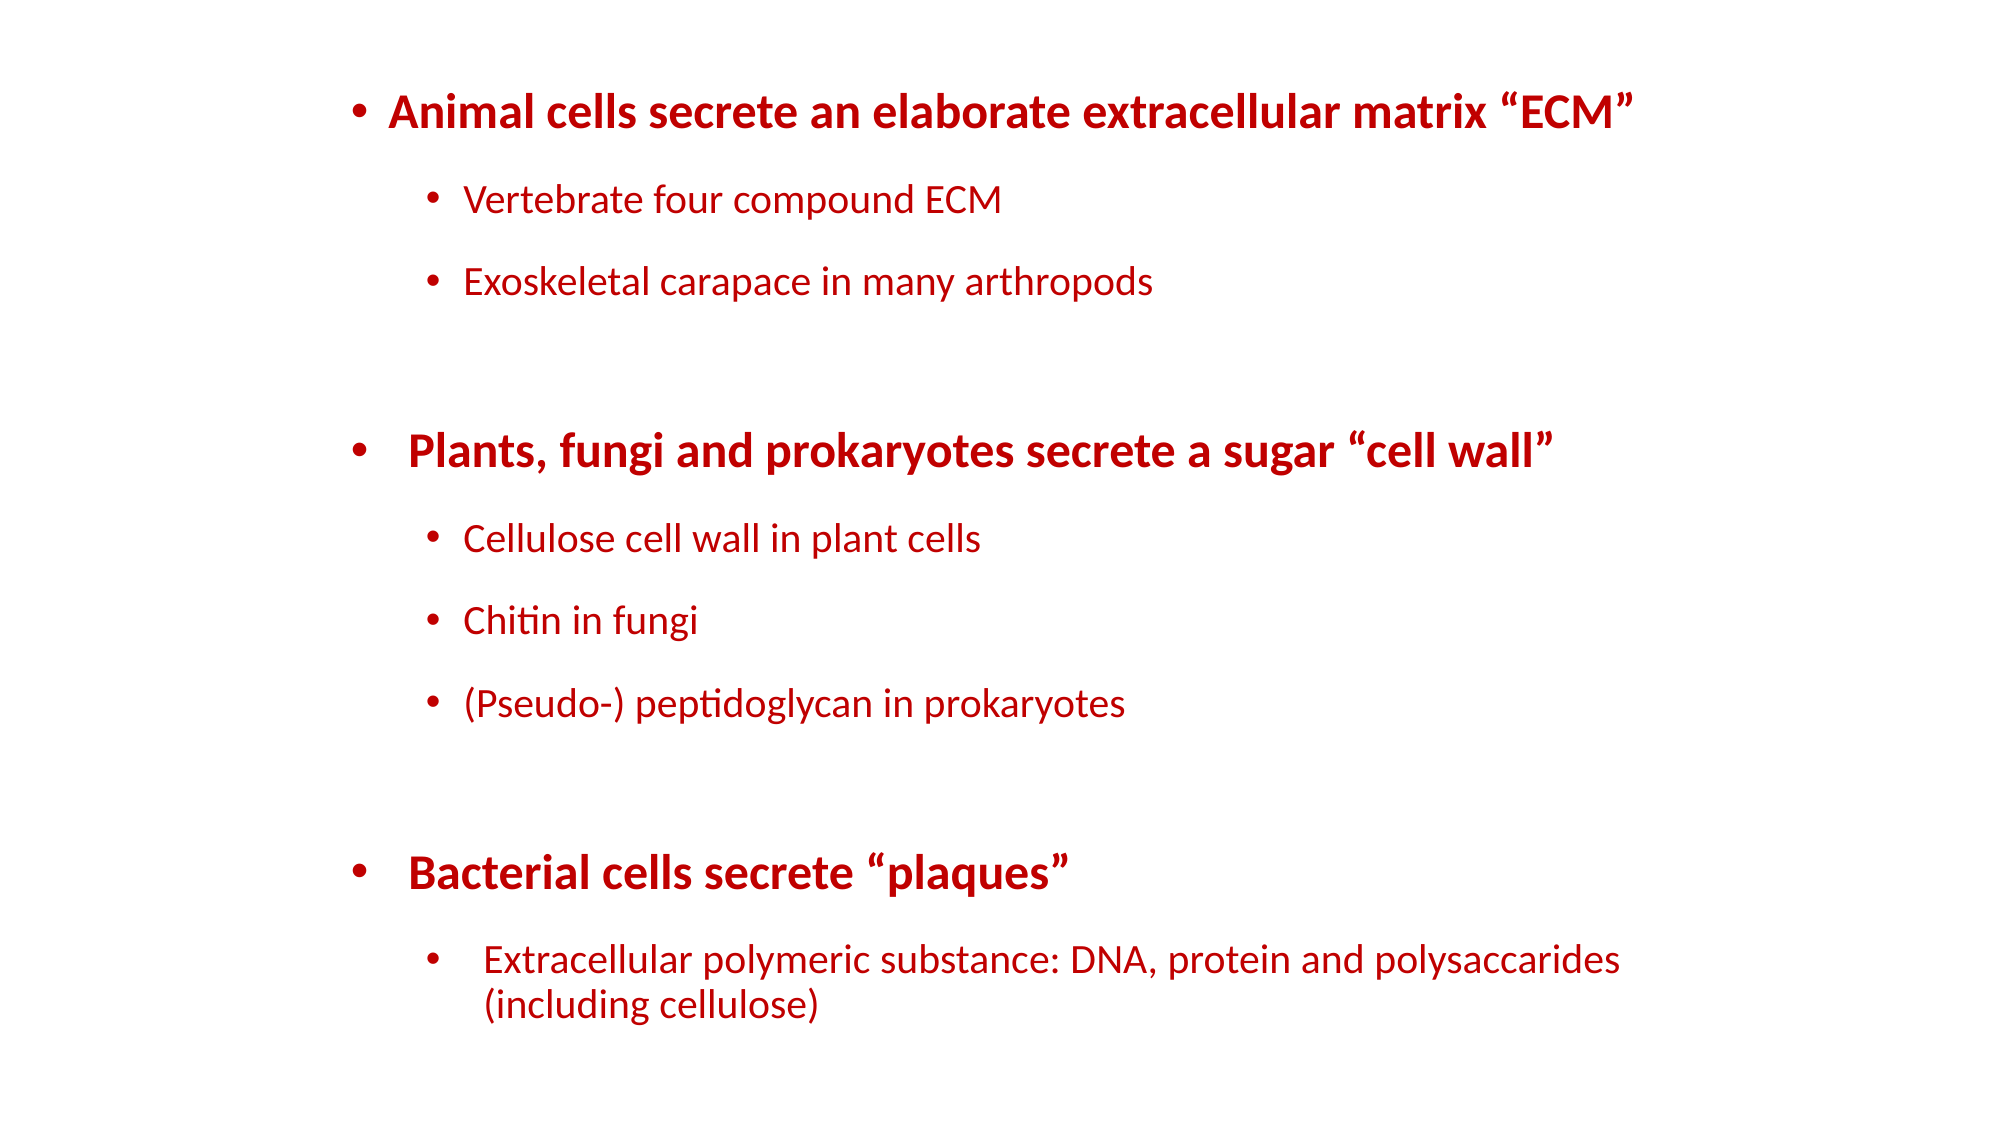

Animal cells secrete an elaborate extracellular matrix “ECM”
Vertebrate four compound ECM
Exoskeletal carapace in many arthropods

Plants, fungi and prokaryotes secrete a sugar “cell wall”
Cellulose cell wall in plant cells
Chitin in fungi
(Pseudo-) peptidoglycan in prokaryotes

Bacterial cells secrete “plaques”
Extracellular polymeric substance: DNA, protein and polysaccarides (including cellulose)